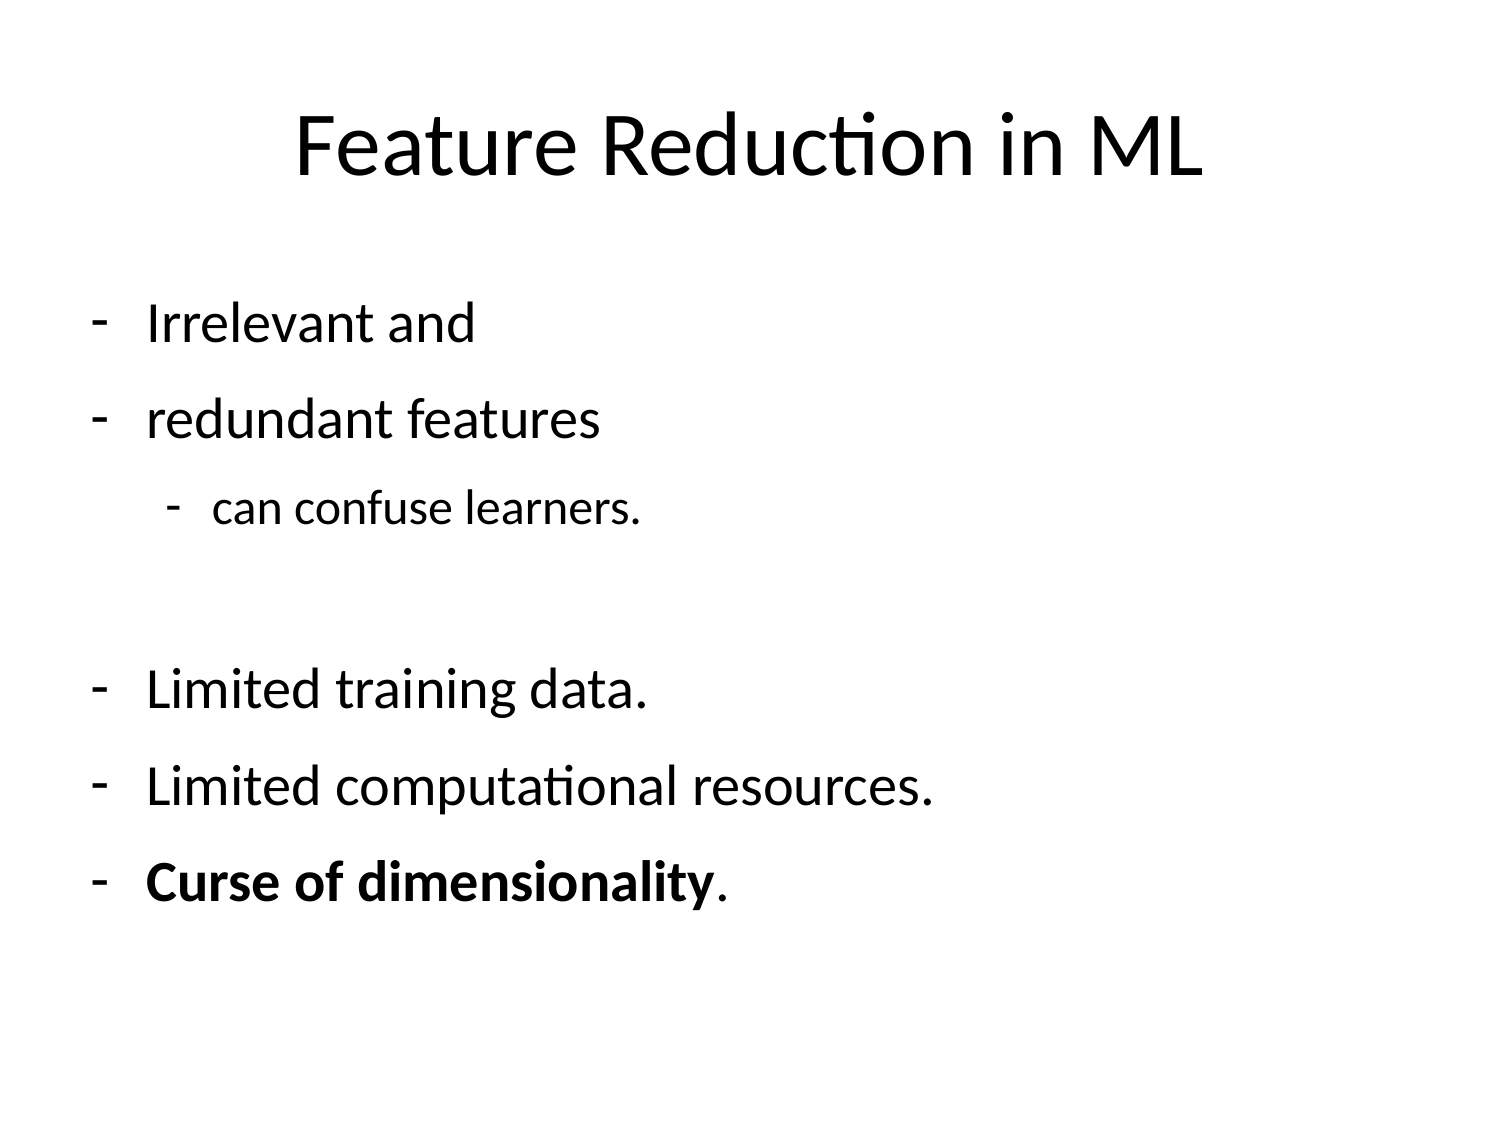

# Feature Reduction in ML
Irrelevant and
redundant features
can confuse learners.

Limited training data.
Limited computational resources.
Curse of dimensionality.